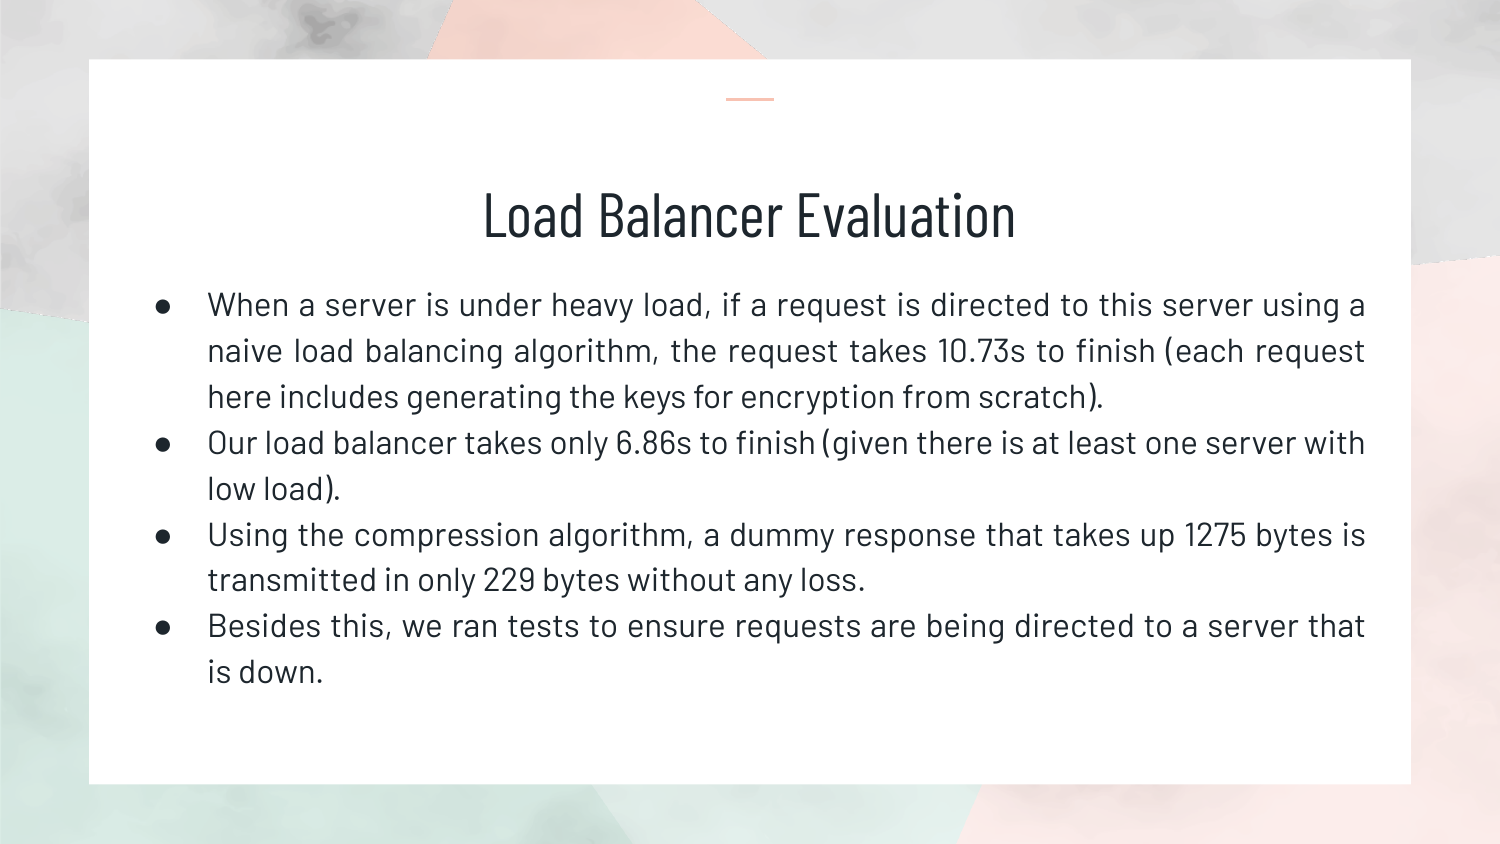

# Load Balancer Evaluation
When a server is under heavy load, if a request is directed to this server using a naive load balancing algorithm, the request takes 10.73s to finish (each request here includes generating the keys for encryption from scratch).
Our load balancer takes only 6.86s to finish (given there is at least one server with low load).
Using the compression algorithm, a dummy response that takes up 1275 bytes is transmitted in only 229 bytes without any loss.
Besides this, we ran tests to ensure requests are being directed to a server that is down.